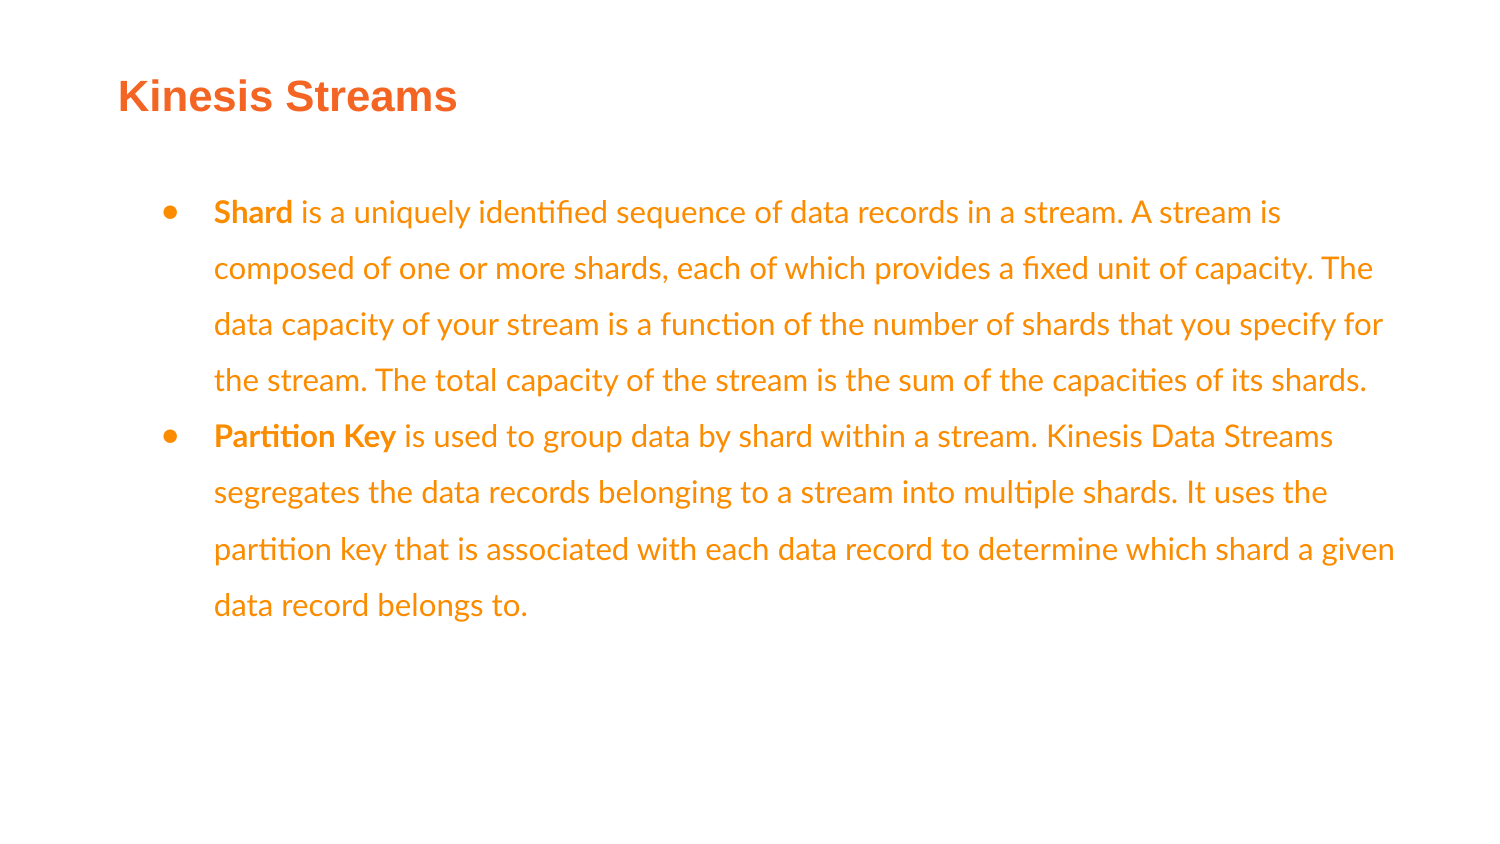

Kinesis Streams
Shard is a uniquely identified sequence of data records in a stream. A stream is composed of one or more shards, each of which provides a fixed unit of capacity. The data capacity of your stream is a function of the number of shards that you specify for the stream. The total capacity of the stream is the sum of the capacities of its shards.
Partition Key is used to group data by shard within a stream. Kinesis Data Streams segregates the data records belonging to a stream into multiple shards. It uses the partition key that is associated with each data record to determine which shard a given data record belongs to.